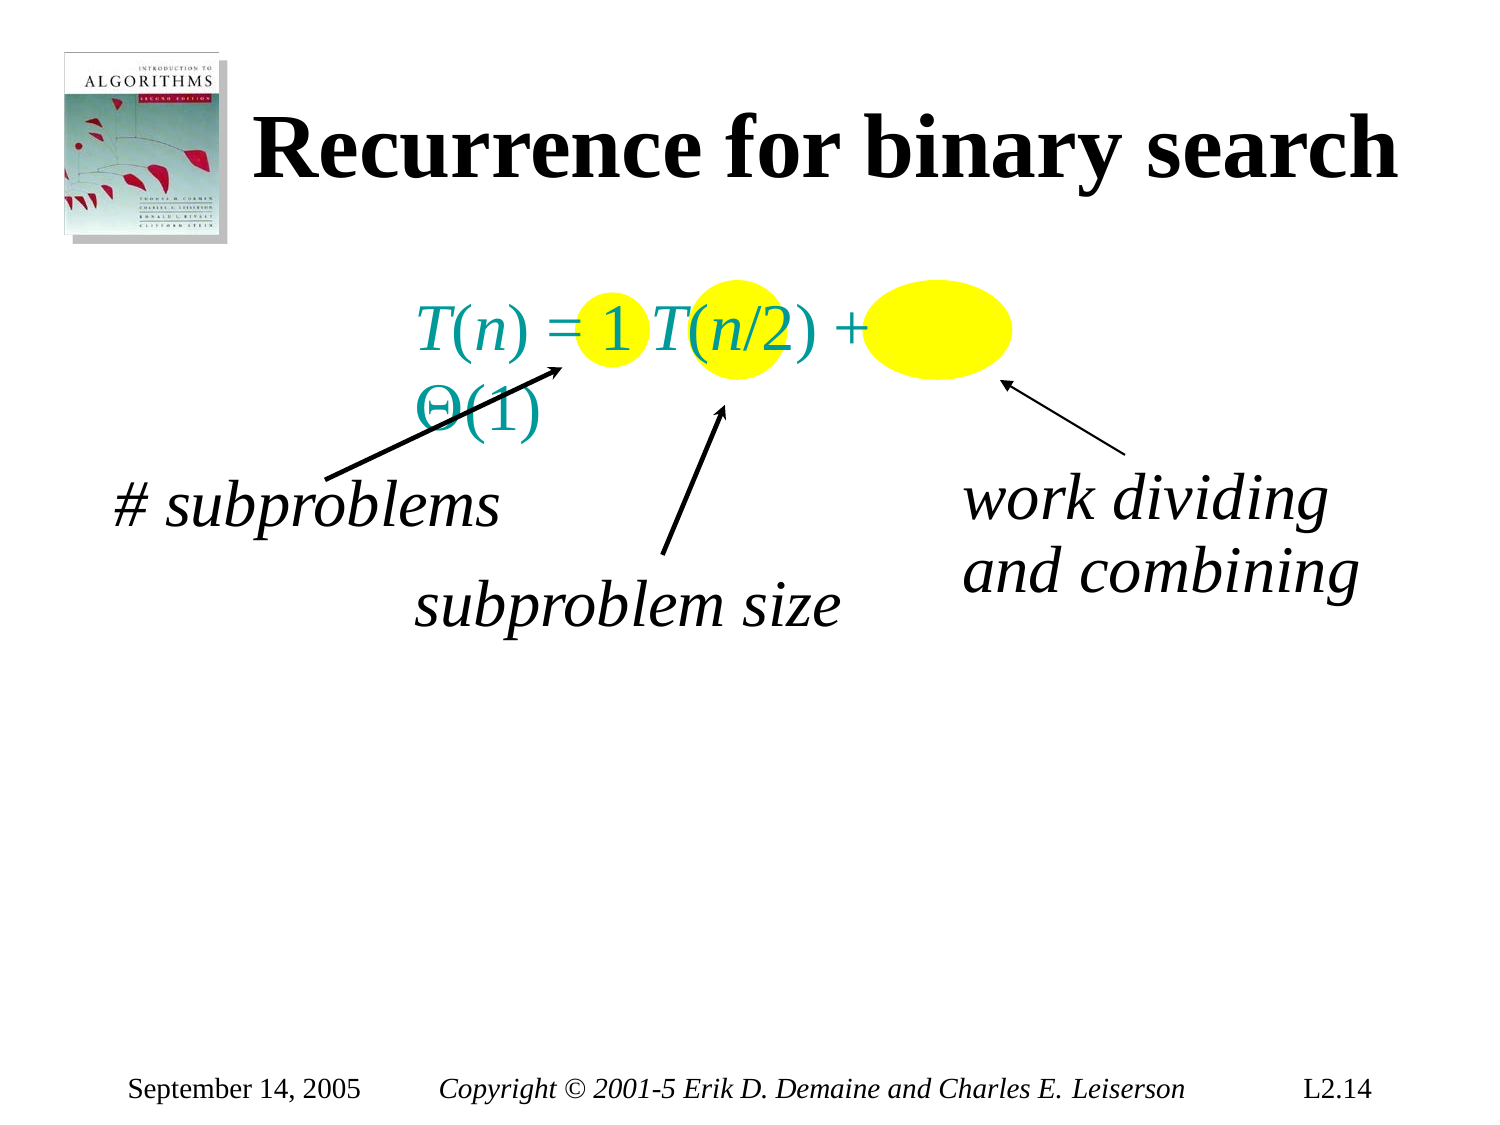

# Recurrence for binary search

T(n) = 1 T(n/2) + Θ(1)

# subproblems
subproblem size
work dividing  and combining
September 14, 2005
Copyright © 2001-5 Erik D. Demaine and Charles E. Leiserson
L2.14